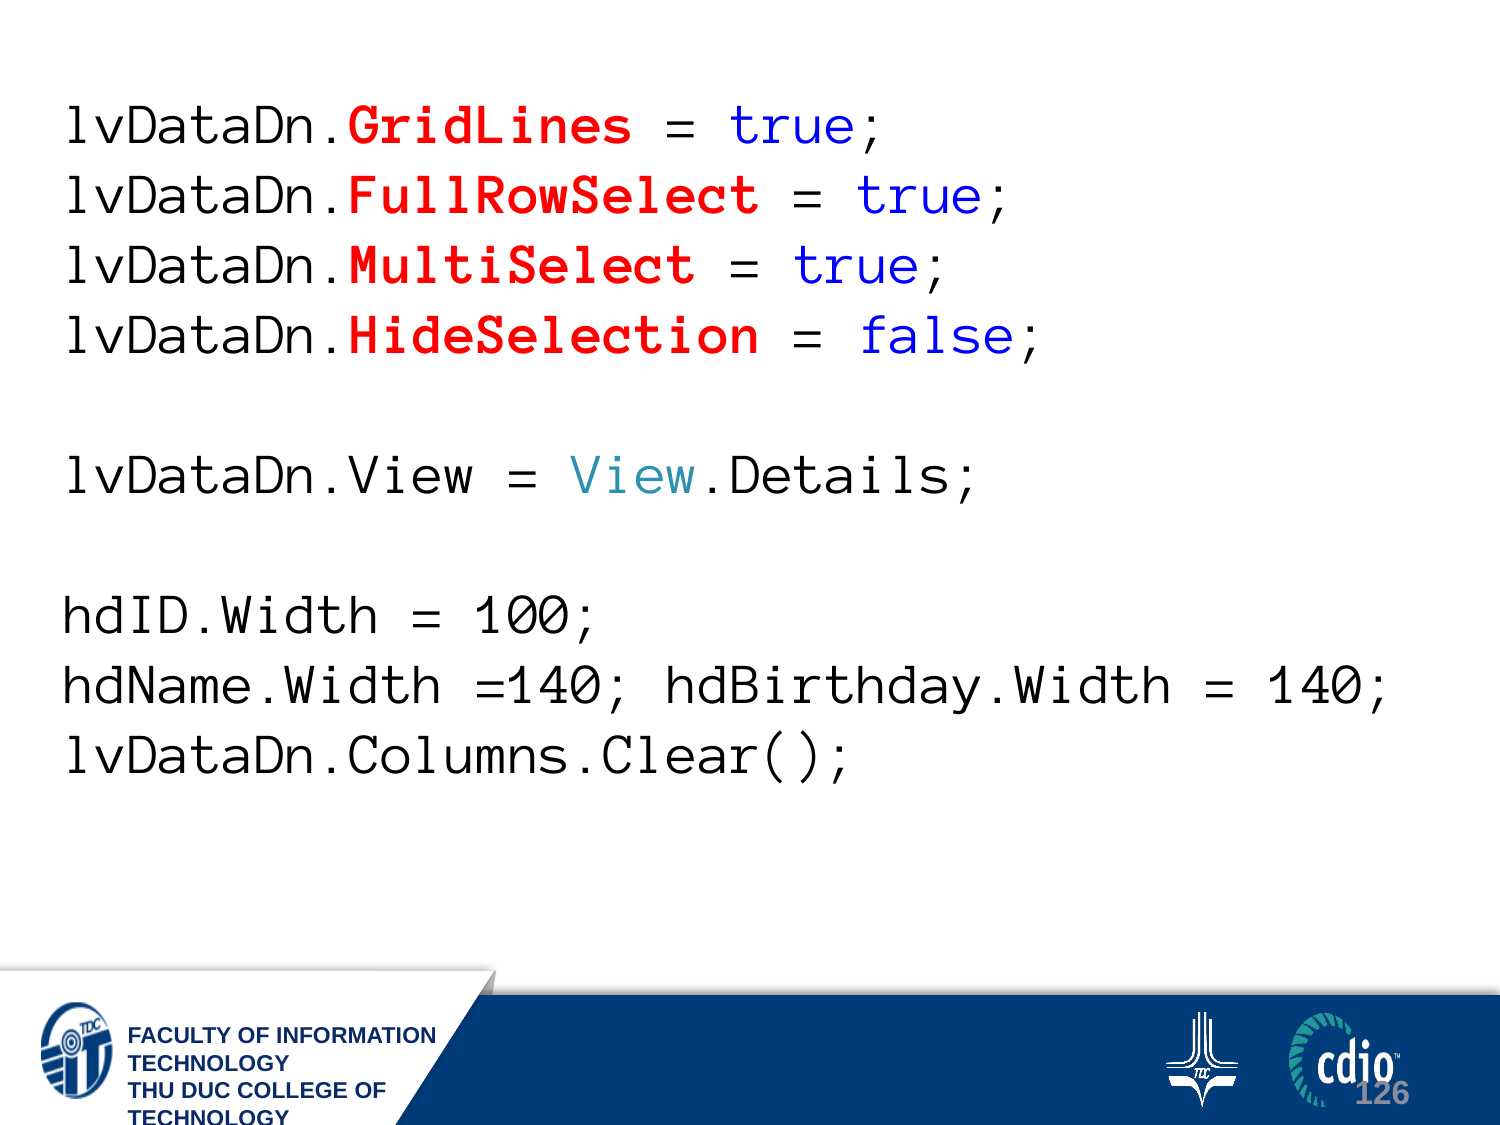

lvDataDn.GridLines = true;
lvDataDn.FullRowSelect = true;
lvDataDn.MultiSelect = true;
lvDataDn.HideSelection = false;

lvDataDn.View = View.Details;

hdID.Width = 100;
hdName.Width =140; hdBirthday.Width = 140;
lvDataDn.Columns.Clear();
126